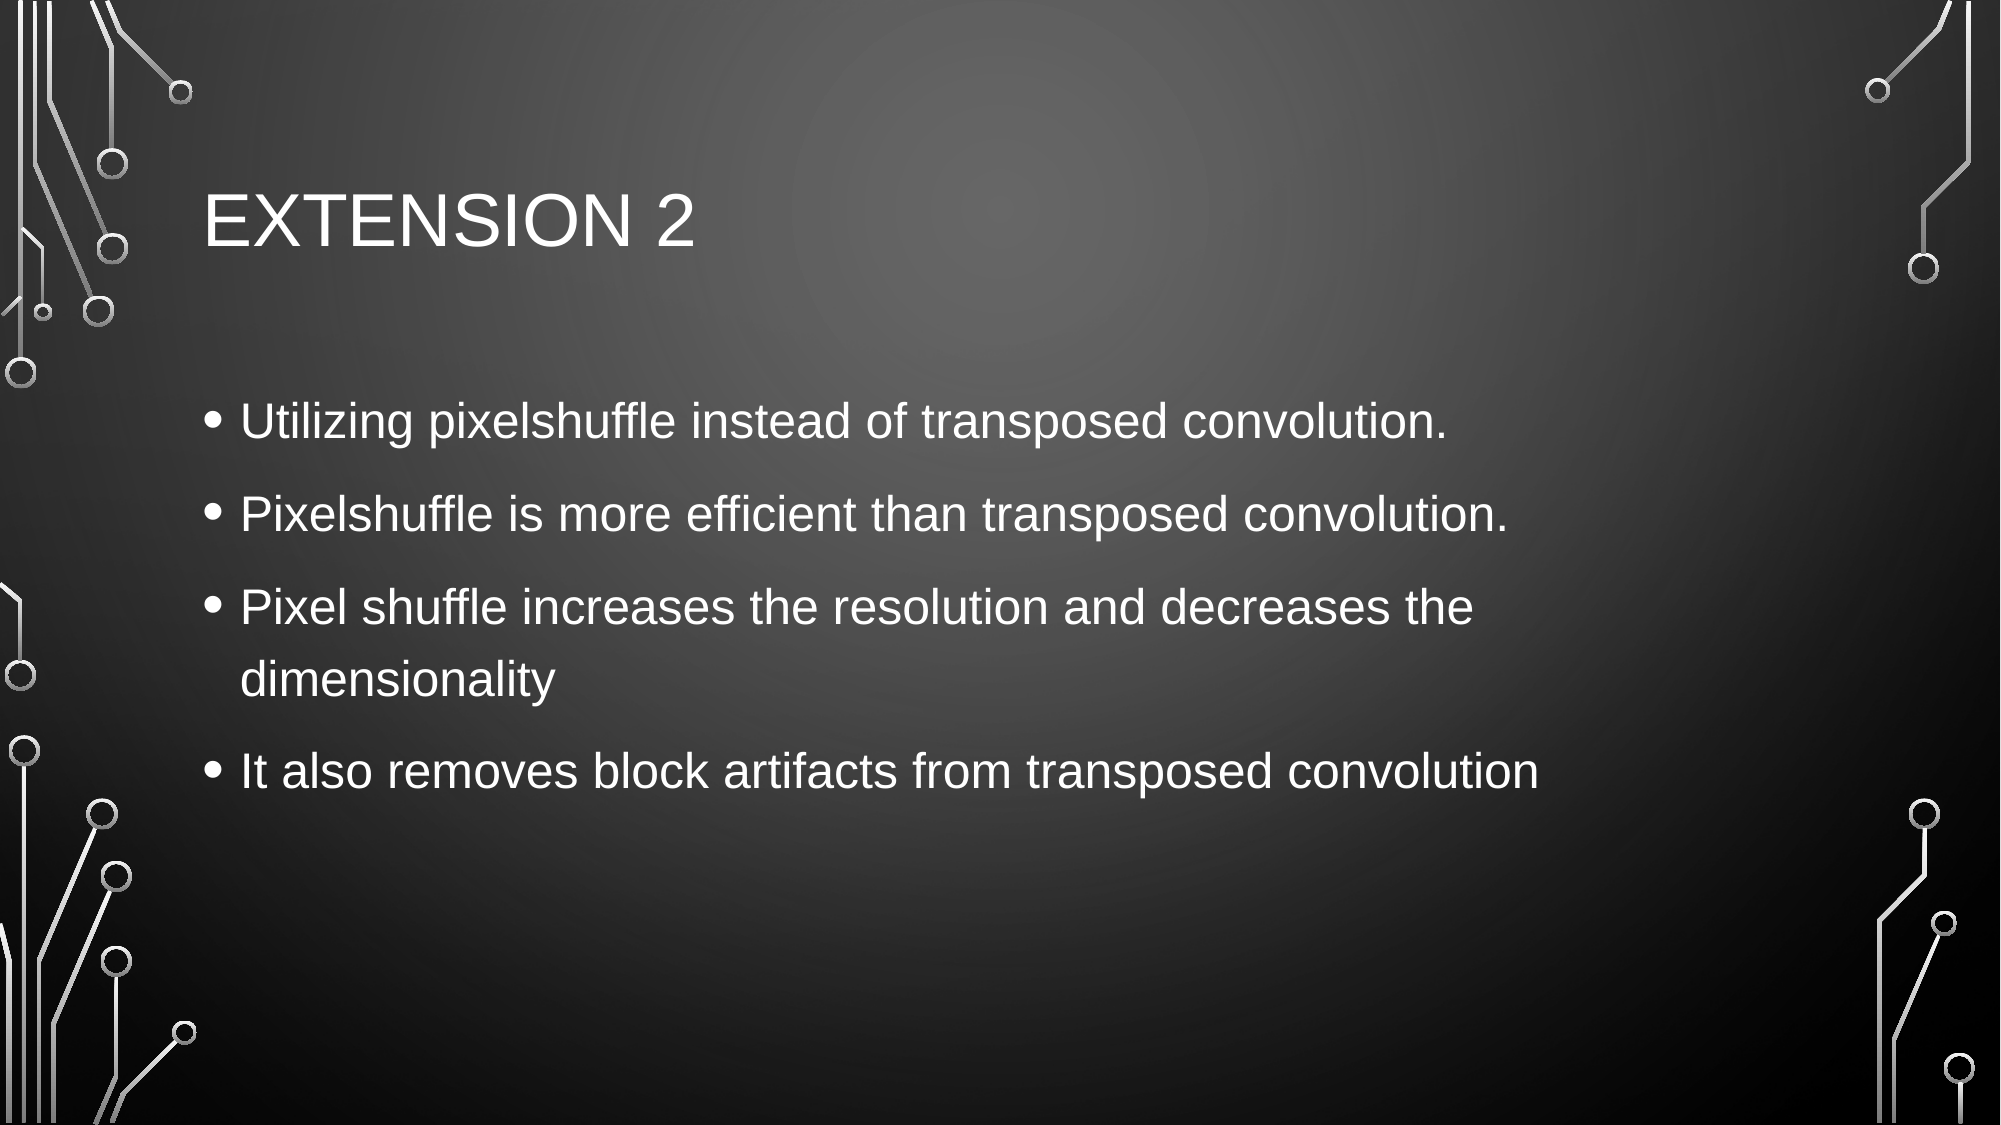

# Extension 2
Utilizing pixelshuffle instead of transposed convolution.
Pixelshuffle is more efficient than transposed convolution.
Pixel shuffle increases the resolution and decreases the dimensionality
It also removes block artifacts from transposed convolution